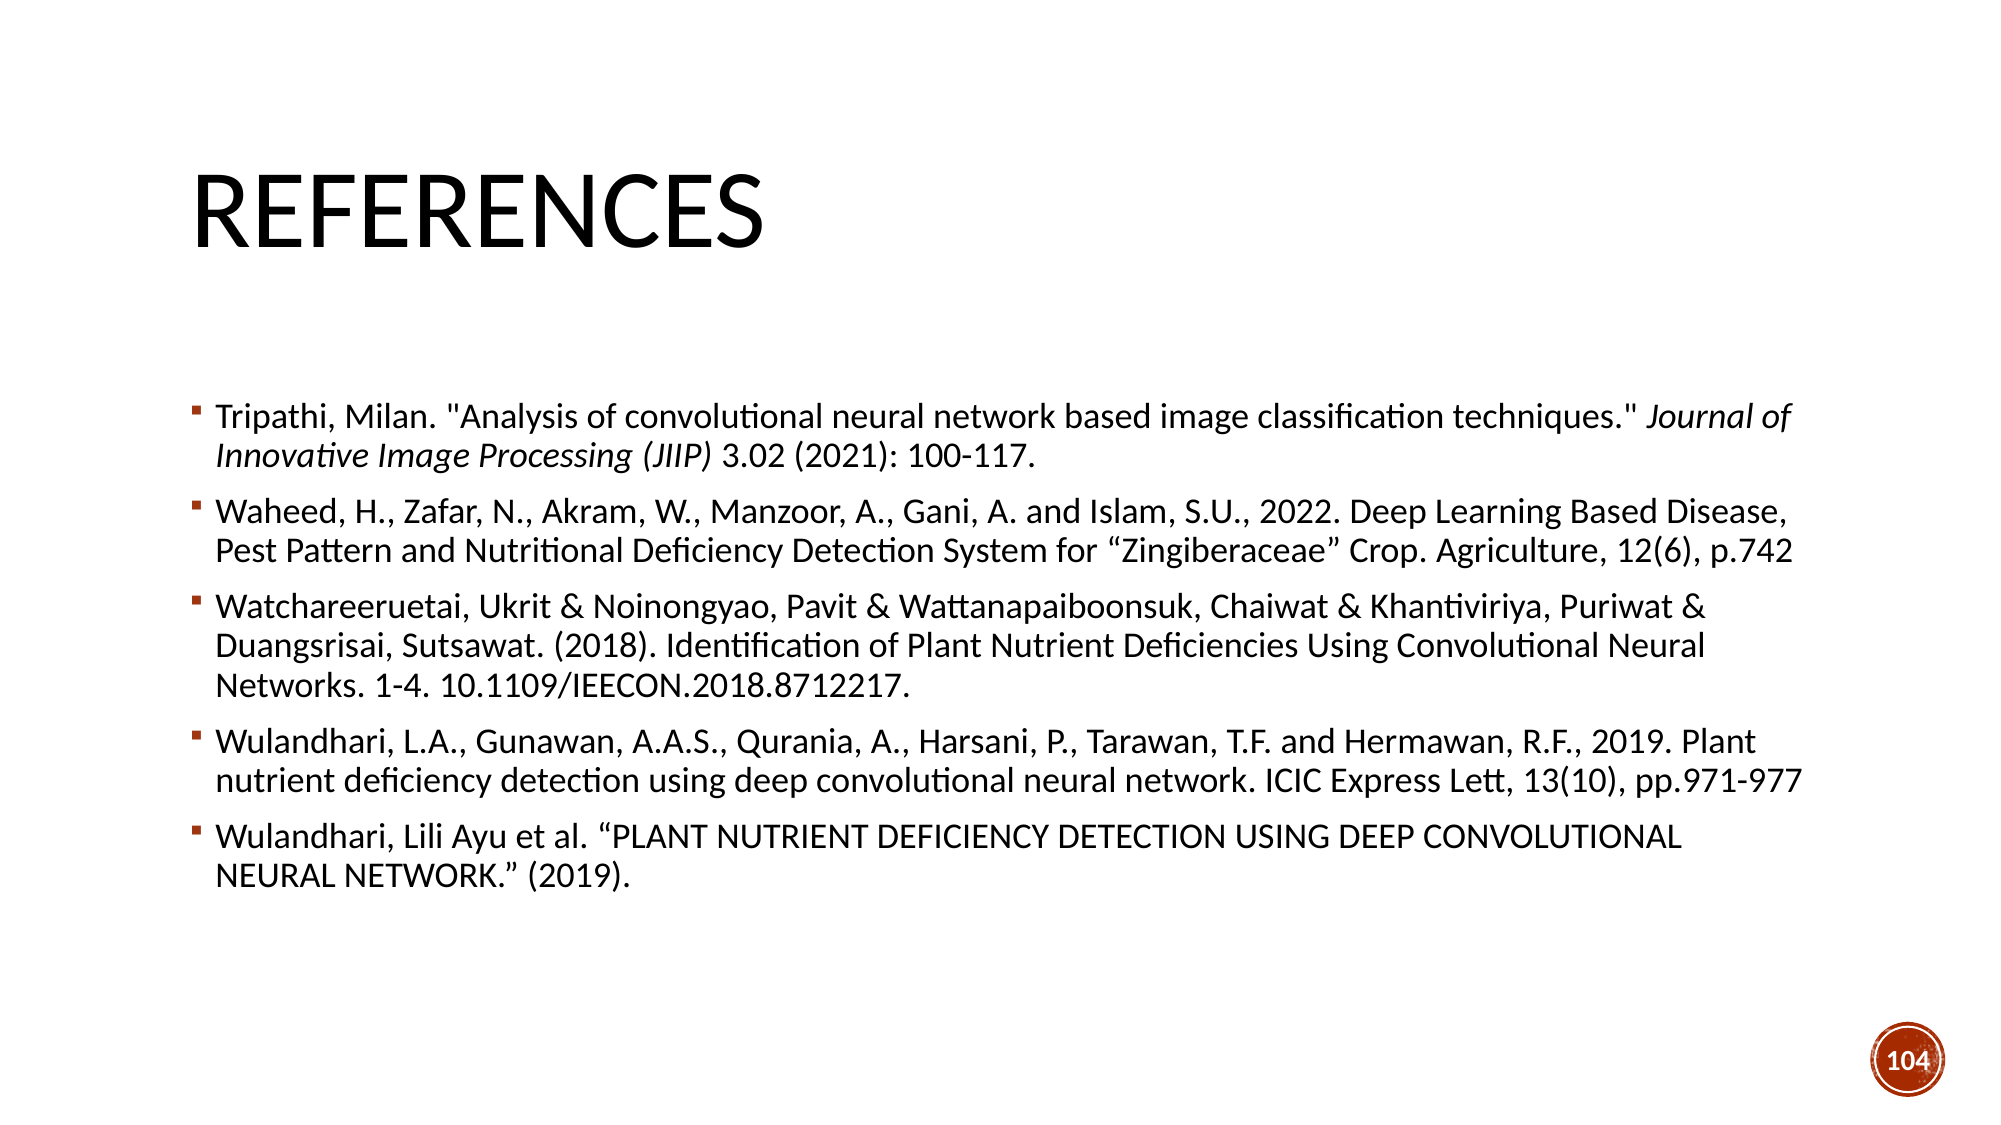

# REFERENCES

Tripathi, Milan. "Analysis of convolutional neural network based image classification techniques." Journal of Innovative Image Processing (JIIP) 3.02 (2021): 100-117.
Waheed, H., Zafar, N., Akram, W., Manzoor, A., Gani, A. and Islam, S.U., 2022. Deep Learning Based Disease, Pest Pattern and Nutritional Deficiency Detection System for “Zingiberaceae” Crop. Agriculture, 12(6), p.742
Watchareeruetai, Ukrit & Noinongyao, Pavit & Wattanapaiboonsuk, Chaiwat & Khantiviriya, Puriwat & Duangsrisai, Sutsawat. (2018). Identification of Plant Nutrient Deficiencies Using Convolutional Neural Networks. 1-4. 10.1109/IEECON.2018.8712217.
Wulandhari, L.A., Gunawan, A.A.S., Qurania, A., Harsani, P., Tarawan, T.F. and Hermawan, R.F., 2019. Plant nutrient deficiency detection using deep convolutional neural network. ICIC Express Lett, 13(10), pp.971-977
Wulandhari, Lili Ayu et al. “PLANT NUTRIENT DEFICIENCY DETECTION USING DEEP CONVOLUTIONAL NEURAL NETWORK.” (2019).

104